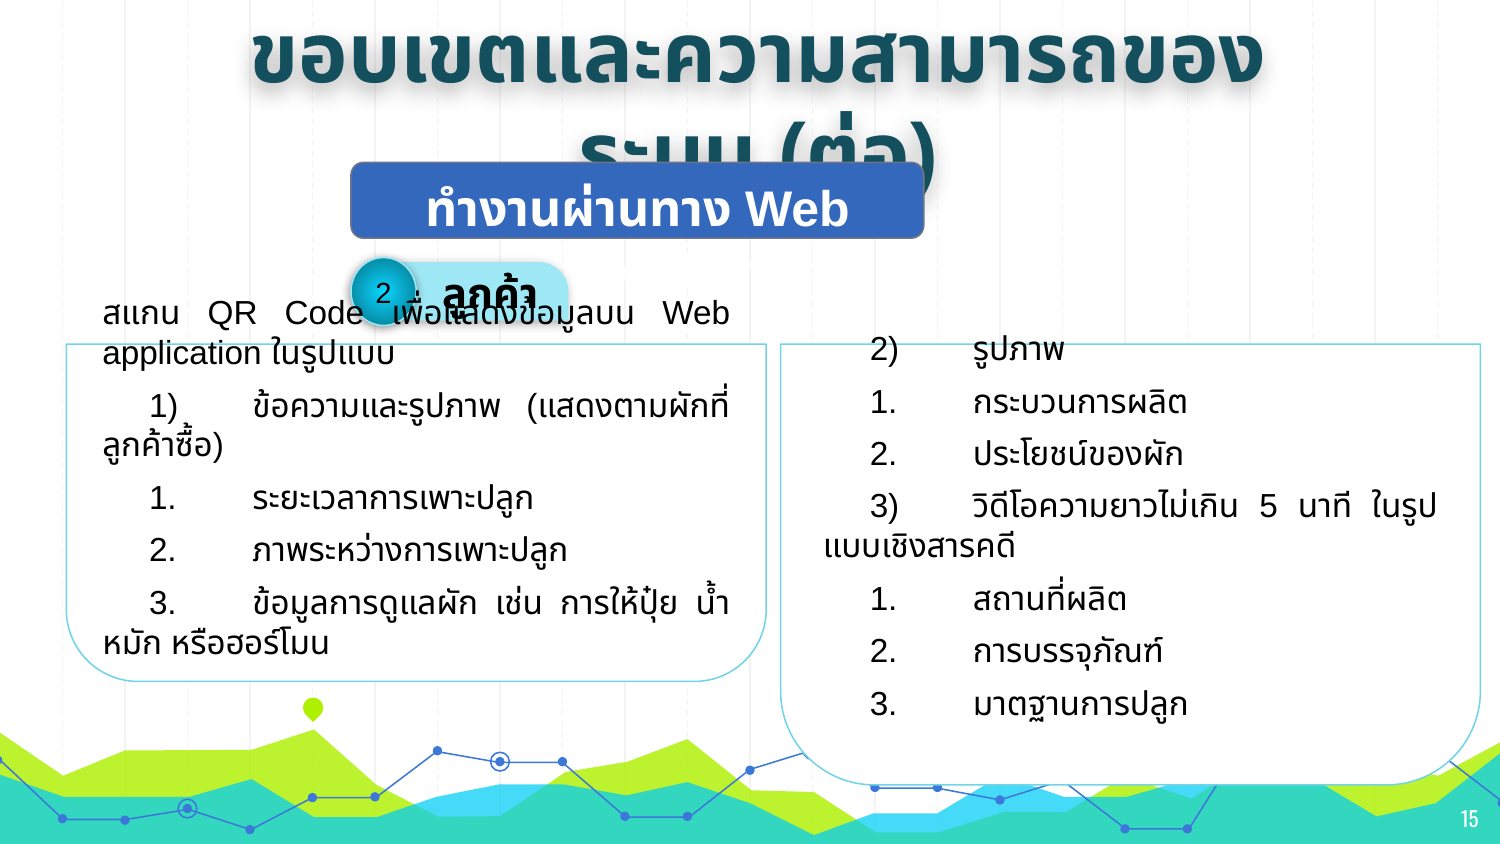

ขอบเขตและความสามารถของระบบ (ต่อ)
ทำงานผ่านทาง Web application

2
   ลูกค้า
สแกน QR Code เพื่อแสดงข้อมูลบน Web application ในรูปแบบ
1)	ข้อความและรูปภาพ (แสดงตามผักที่ลูกค้าซื้อ)
1.	ระยะเวลาการเพาะปลูก
2.	ภาพระหว่างการเพาะปลูก
3.	ข้อมูลการดูแลผัก เช่น การให้ปุ๋ย น้ำหมัก หรือฮอร์โมน

2)	รูปภาพ
1.	กระบวนการผลิต
2.	ประโยชน์ของผัก
3)	วิดีโอความยาวไม่เกิน 5 นาที ในรูปแบบเชิงสารคดี
1.	สถานที่ผลิต
2.	การบรรจุภัณฑ์
3.	มาตฐานการปลูก

15